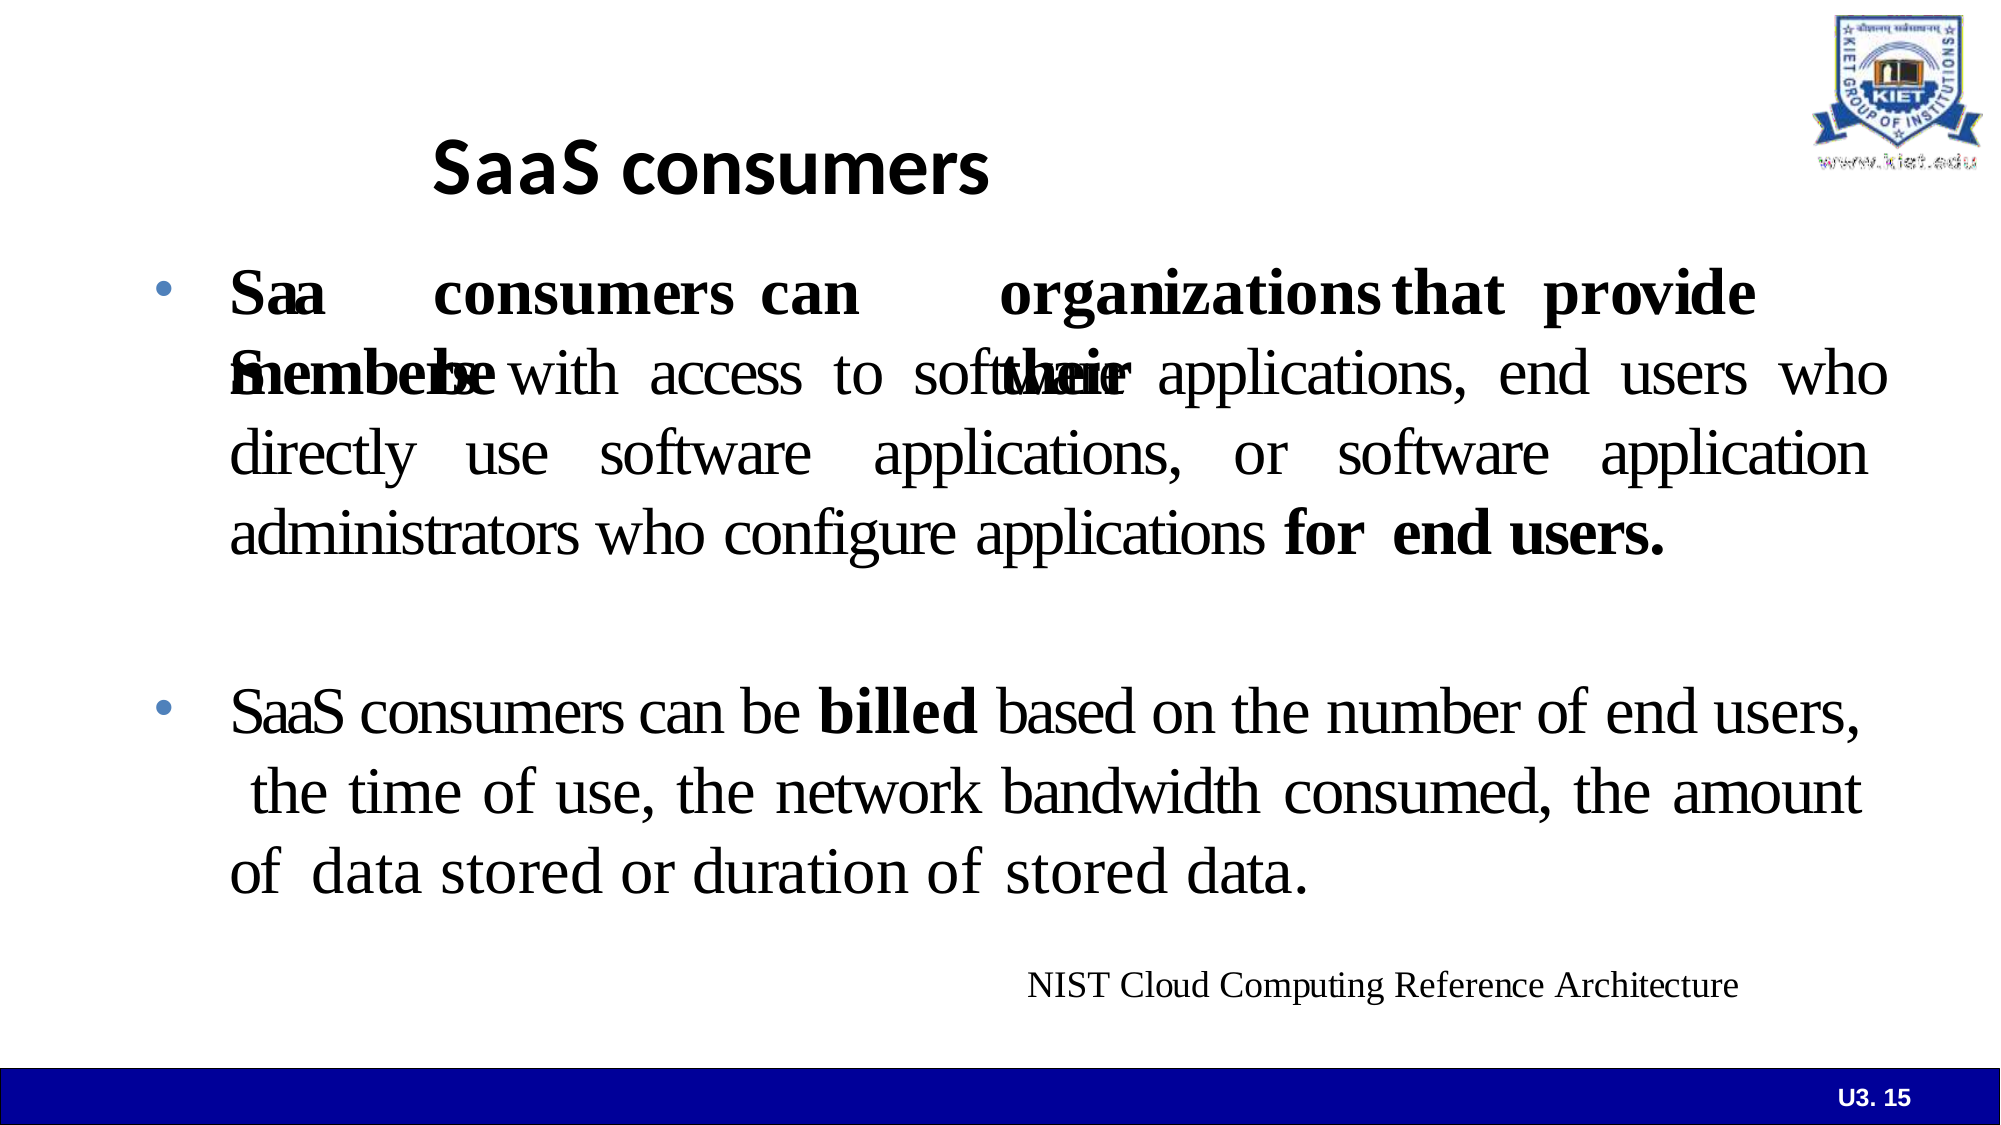

# SaaS consumers
SaaS
consumers	can	be
organizations	that	provide	their
members with access to software applications, end users who  directly use software applications, or software application  administrators who configure applications for end users.

SaaS consumers can be billed based on the number of end users,  the time of use, the network bandwidth consumed, the amount of  data stored or duration of stored data.
NIST Cloud Computing Reference Architecture
U3. 15